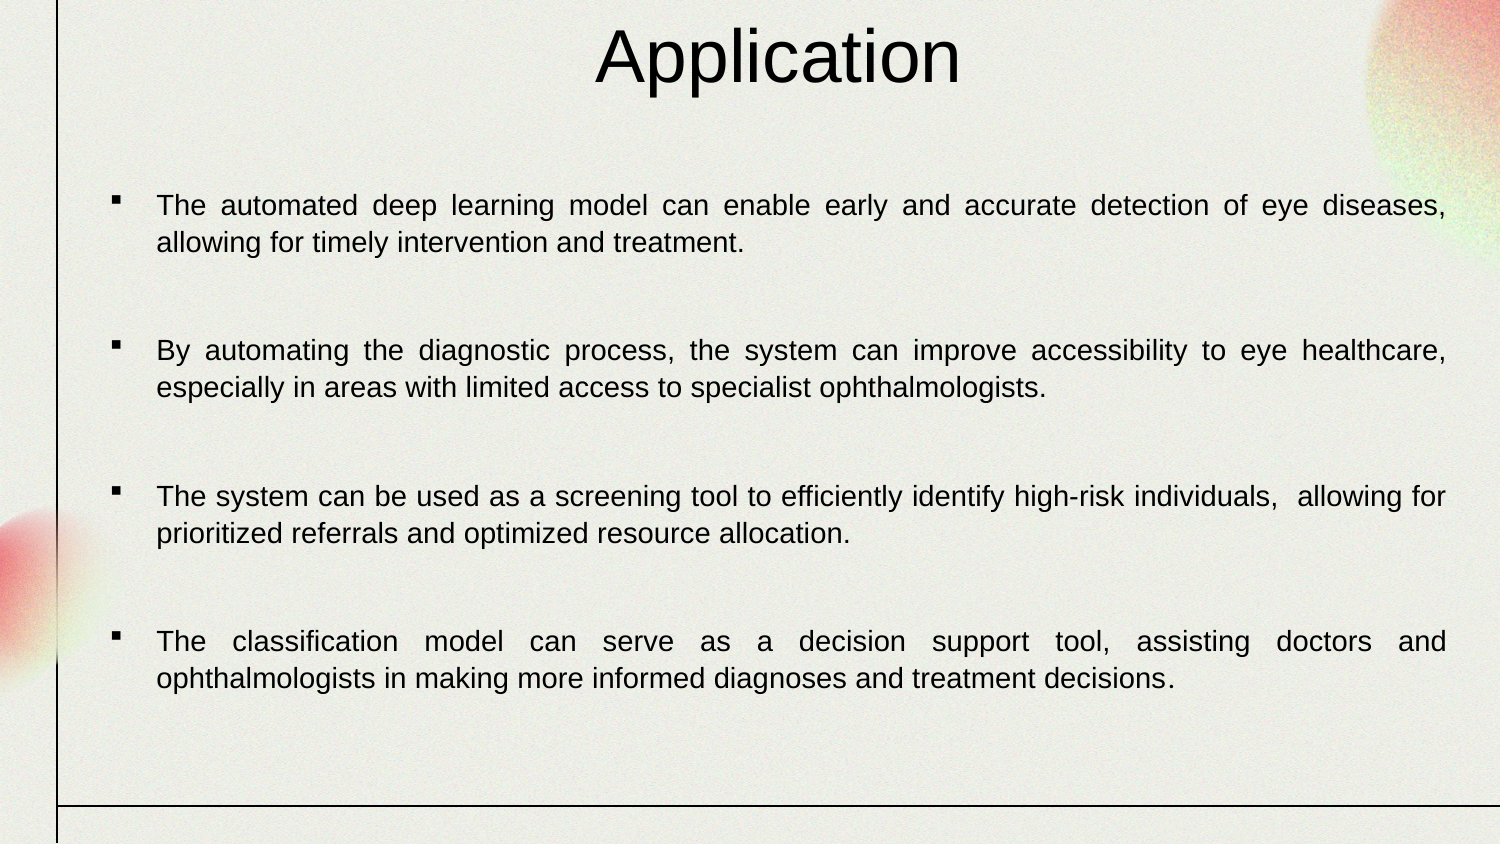

Application
The automated deep learning model can enable early and accurate detection of eye diseases, allowing for timely intervention and treatment.

By automating the diagnostic process, the system can improve accessibility to eye healthcare, especially in areas with limited access to specialist ophthalmologists.

The system can be used as a screening tool to efficiently identify high-risk individuals,  allowing for prioritized referrals and optimized resource allocation.

The classification model can serve as a decision support tool, assisting doctors and ophthalmologists in making more informed diagnoses and treatment decisions.